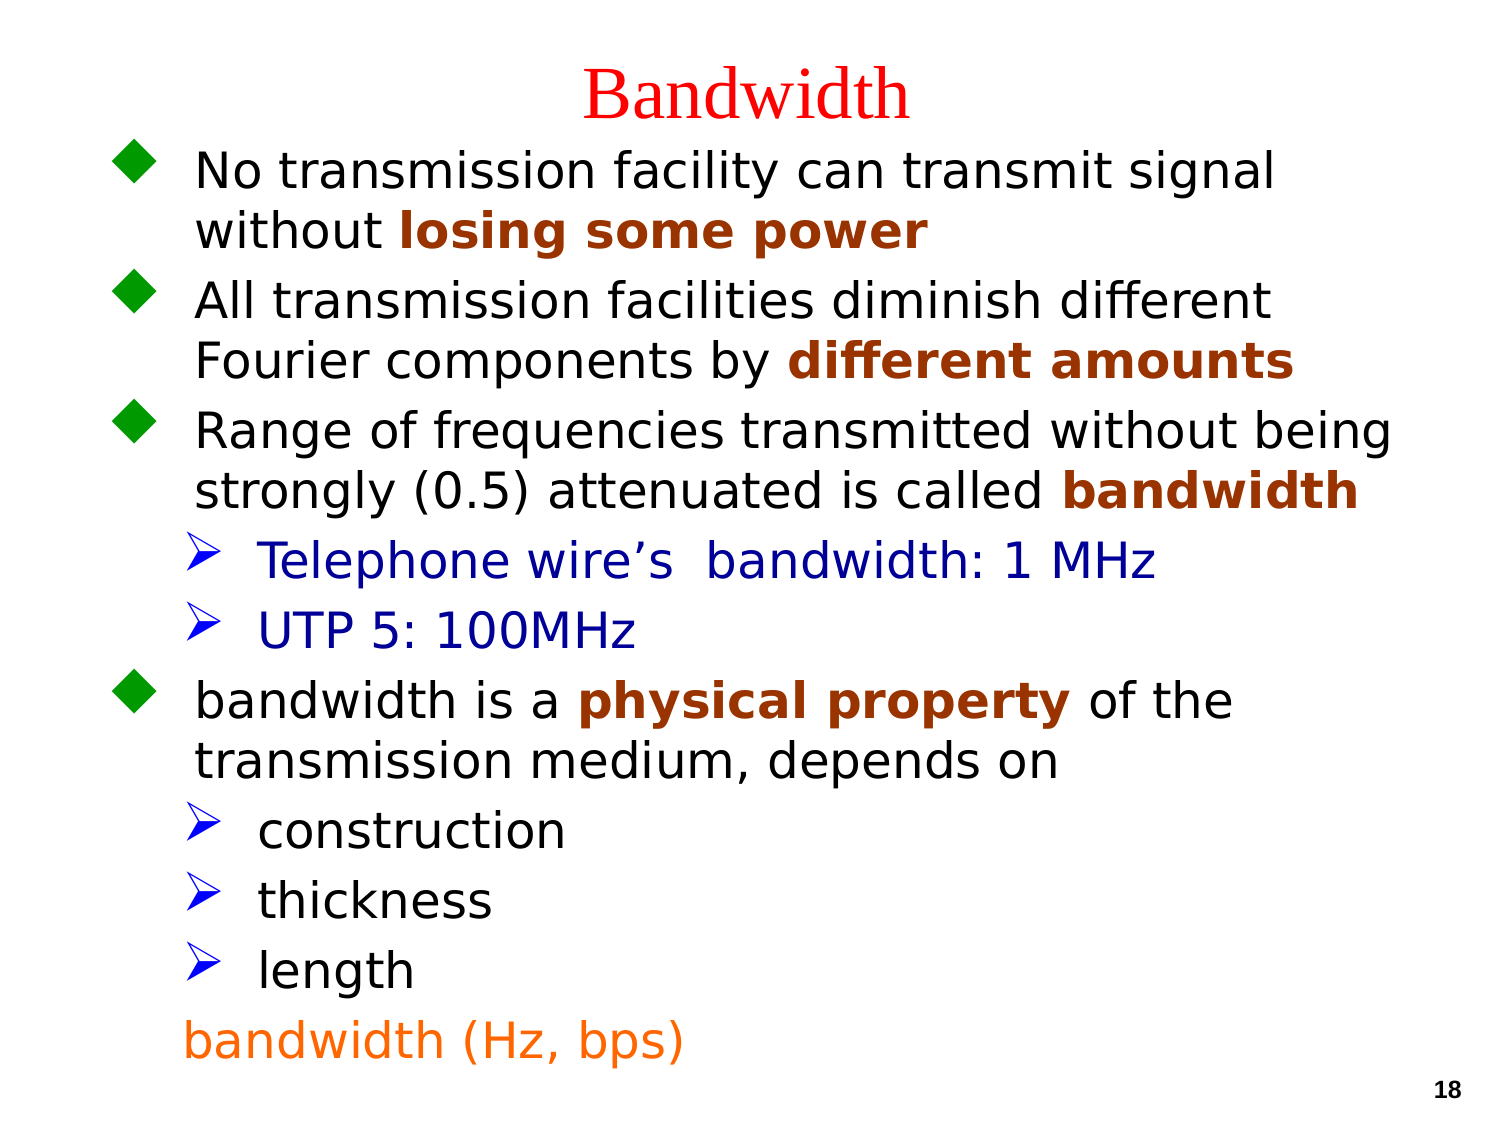

# Bandwidth
No transmission facility can transmit signal without losing some power
All transmission facilities diminish different Fourier components by different amounts
Range of frequencies transmitted without being strongly (0.5) attenuated is called bandwidth
Telephone wire’s  bandwidth: 1 MHz
UTP 5: 100MHz
bandwidth is a physical property of the transmission medium, depends on
construction
thickness
length
bandwidth (Hz, bps)